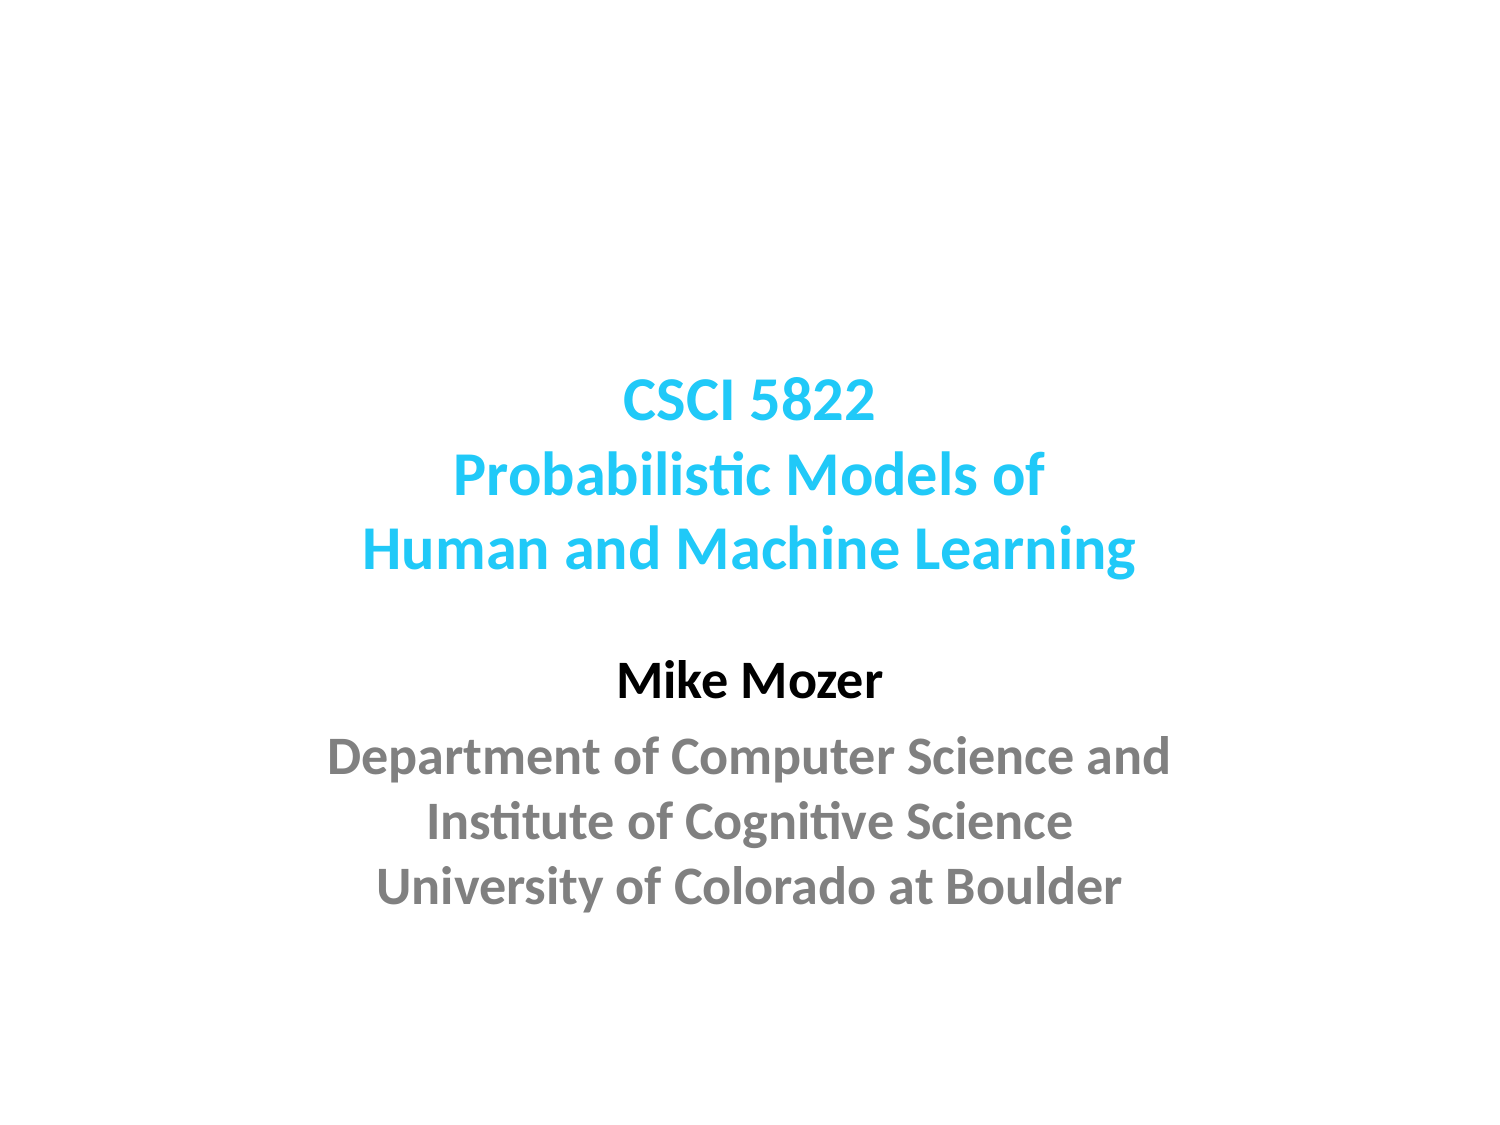

# CSCI 5822 Probabilistic Models of Human and Machine Learning
Mike Mozer
Department of Computer Science and
Institute of Cognitive Science
University of Colorado at Boulder